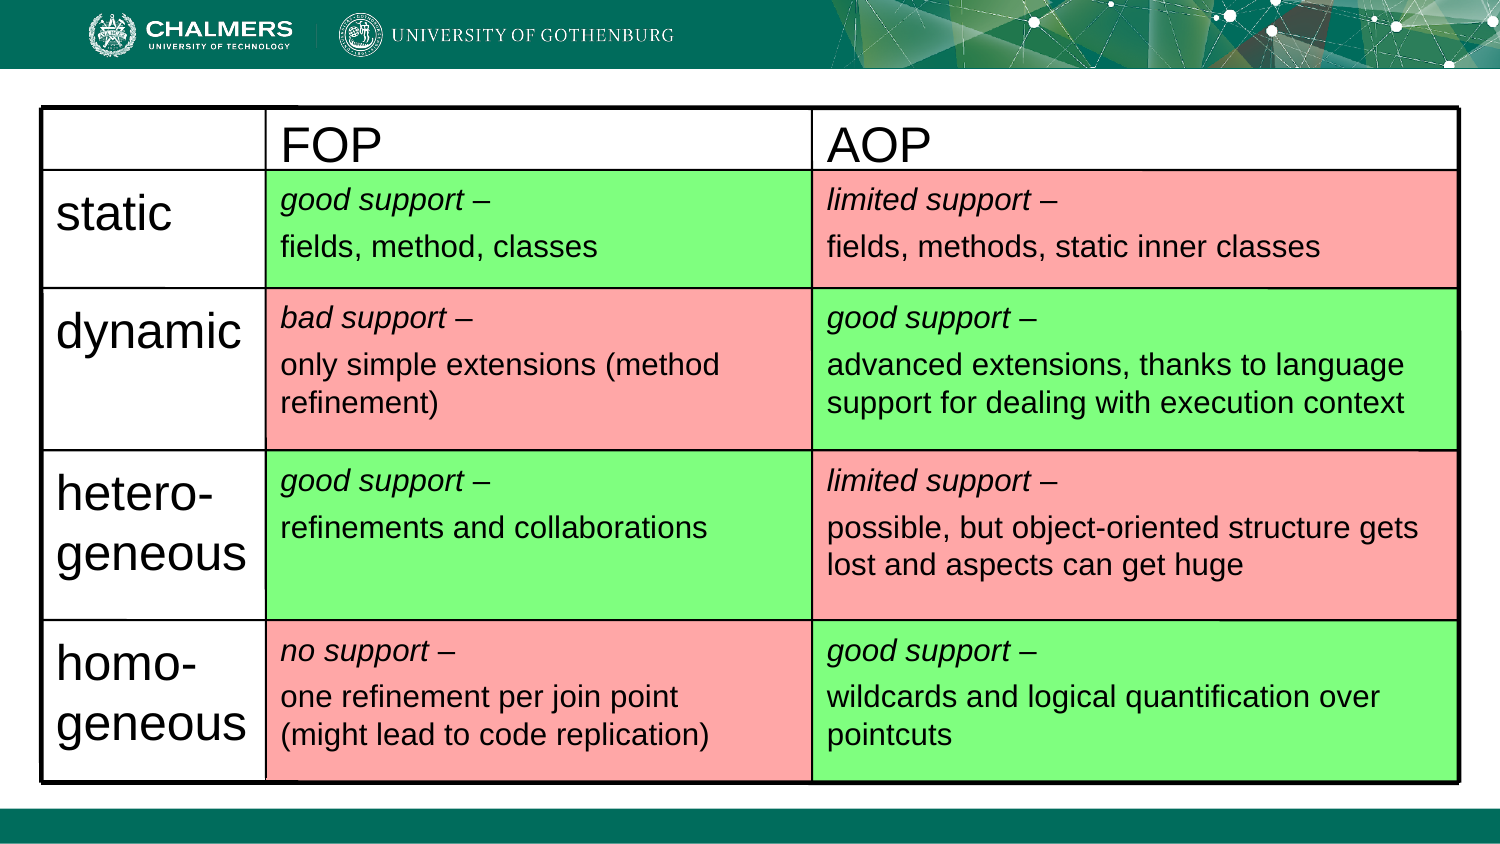

FOP
AOP

static

good support –
fields, method, classes

limited support –
fields, methods, static inner classes
dynamic

bad support –
only simple extensions (method refinement)

good support –
advanced extensions, thanks to language support for dealing with execution context
hetero-
geneous

good support –
refinements and collaborations

limited support –
possible, but object-oriented structure gets lost and aspects can get huge
homo-
geneous

no support –
one refinement per join point
(might lead to code replication)
good support –
wildcards and logical quantification over pointcuts

44